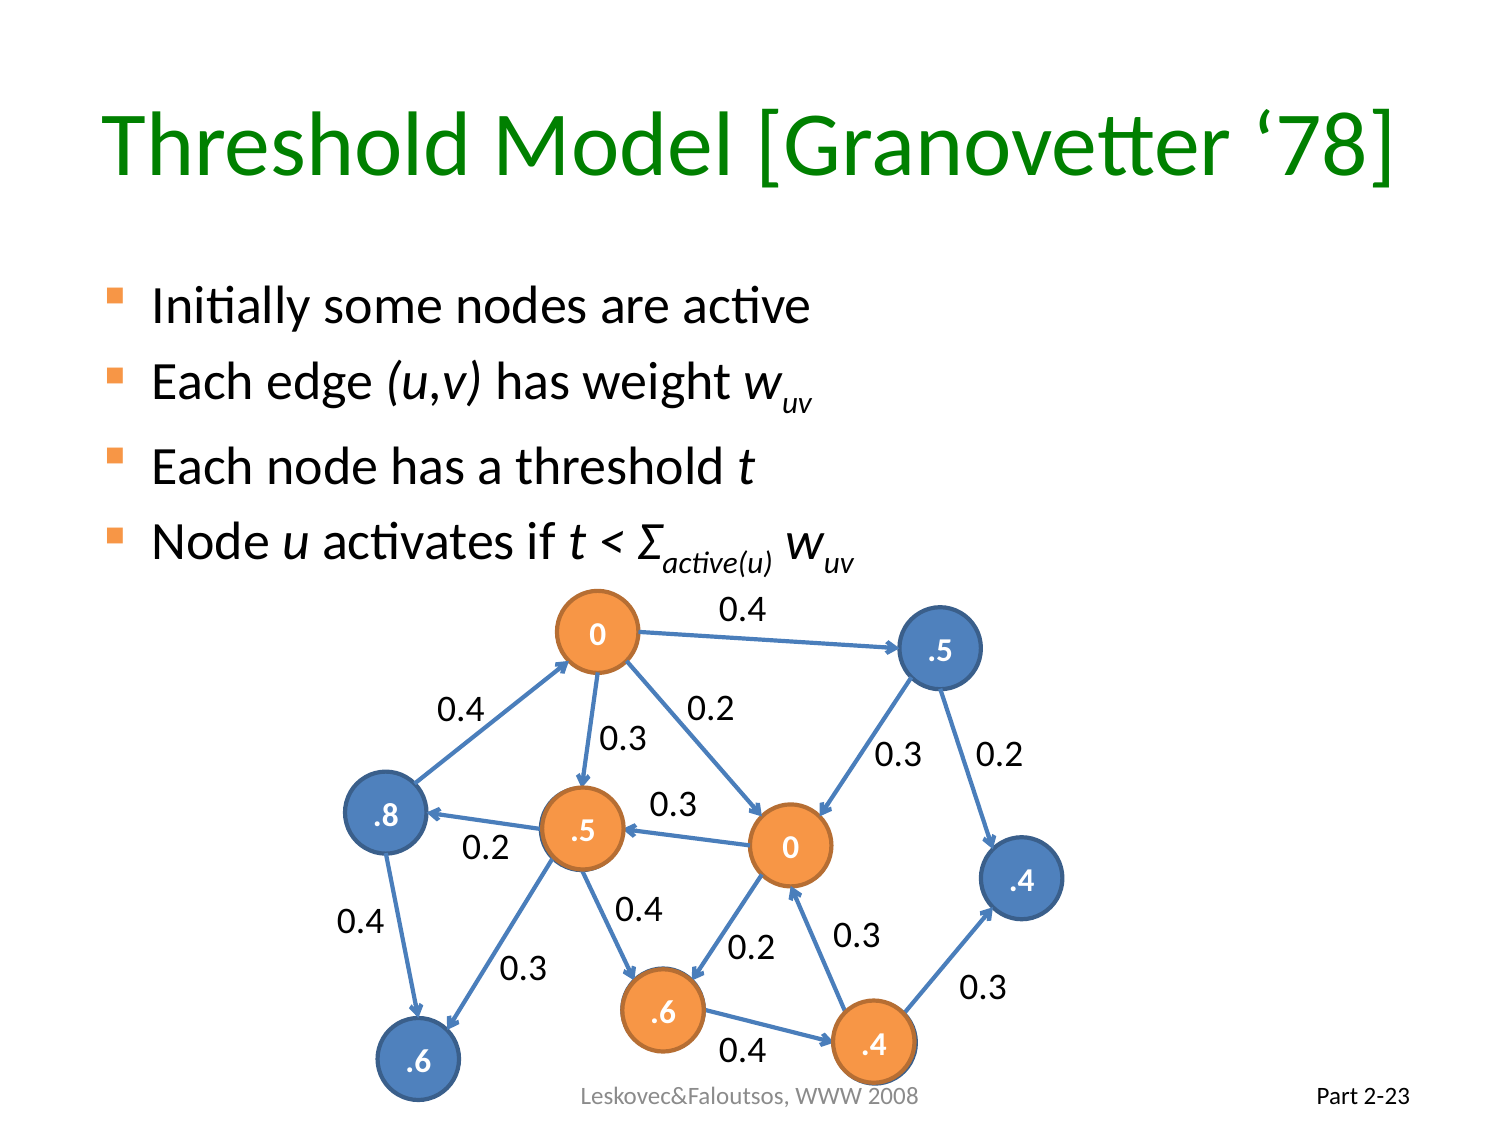

# Threshold Model [Granovetter ‘78]
Initially some nodes are active
Each edge (u,v) has weight wuv
Each node has a threshold t
Node u activates if t < Σactive(u) wuv

0.4
0
.5
0.2
0.4
0.3
0.3
0.2
.8
0.3
.5
.5
0
0.2
.4
0.4
0.4
0.3
0.2
0.3
0.3
.6
.6
.4
.4
.6
0.4
Leskovec&Faloutsos, WWW 2008
Part 2-23